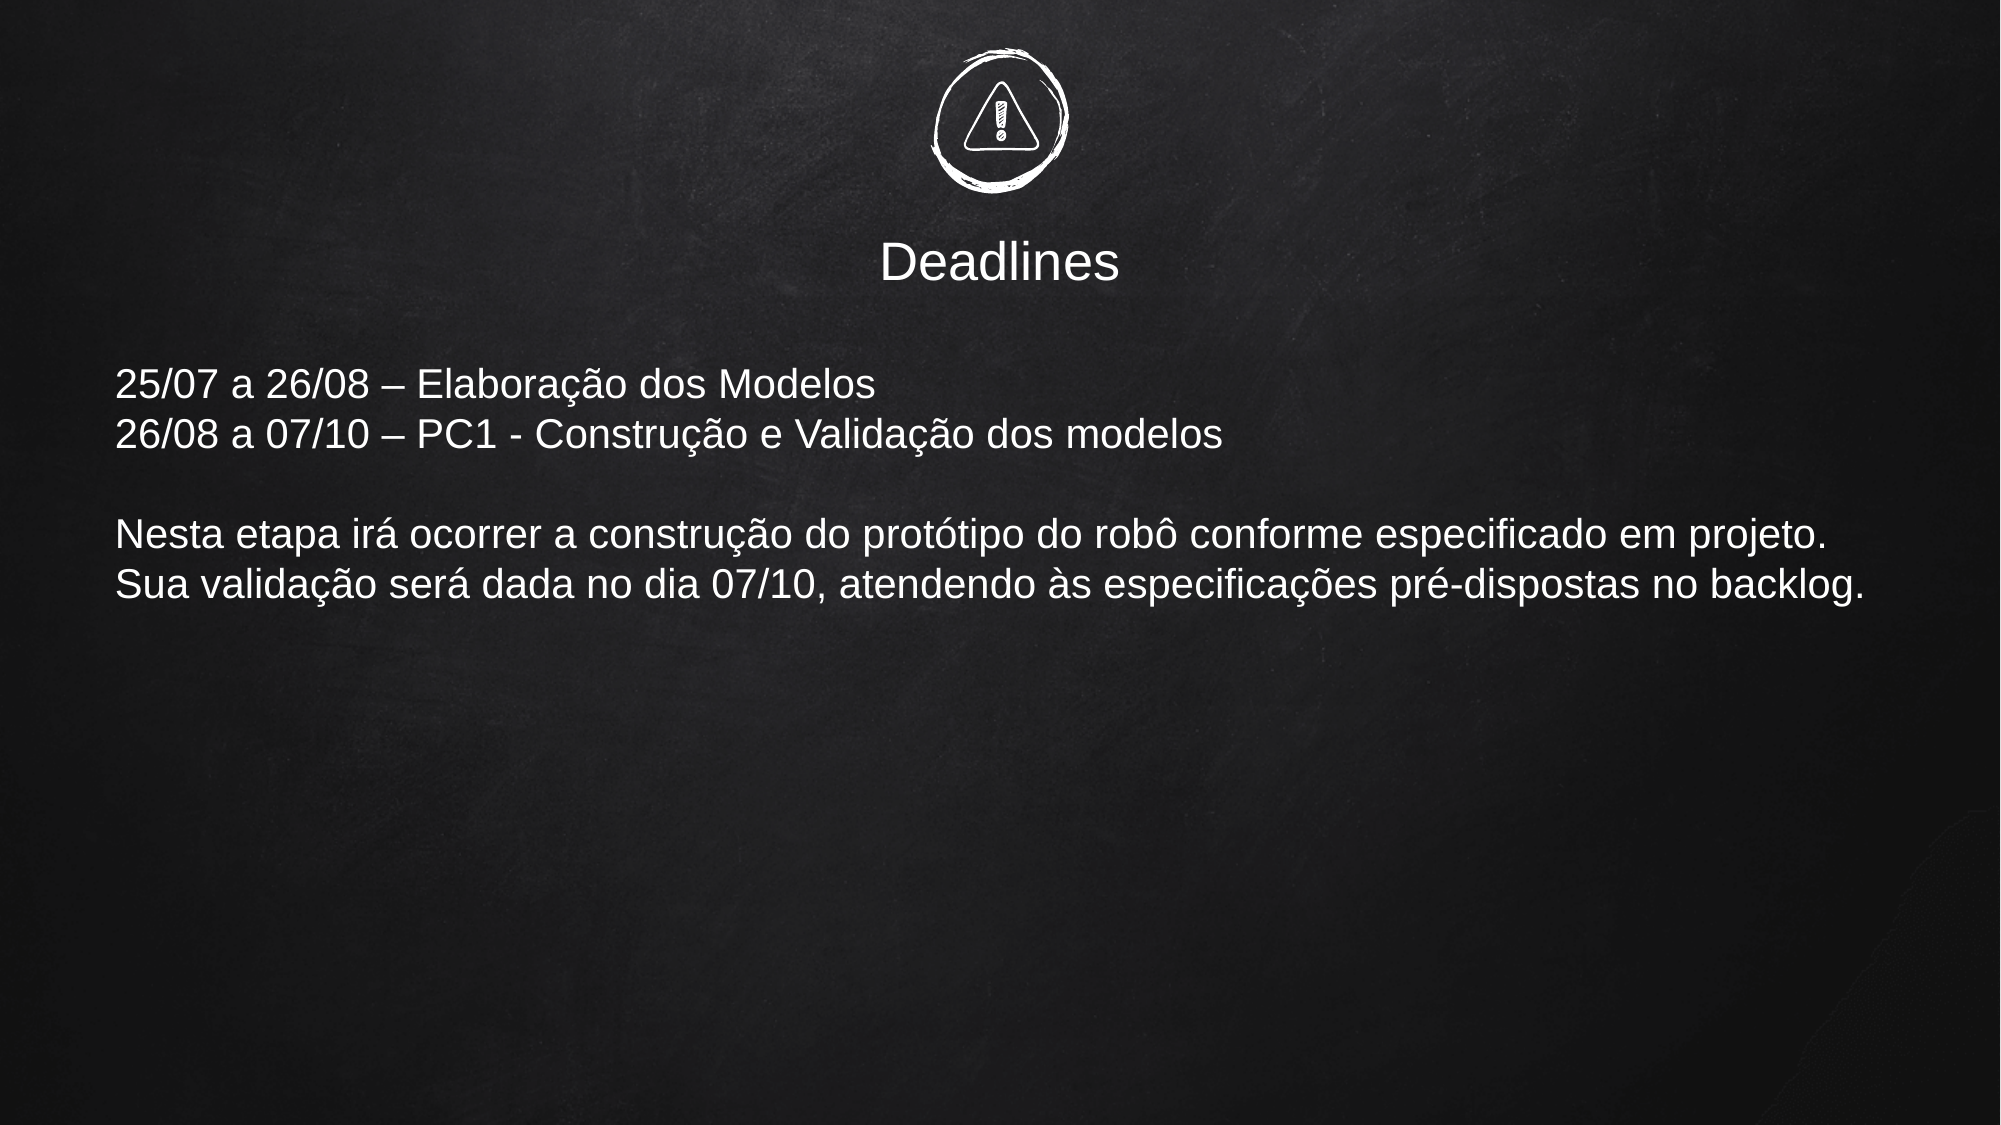

# Deadlines
25/07 a 26/08 – Elaboração dos Modelos
26/08 a 07/10 – PC1 - Construção e Validação dos modelos

Nesta etapa irá ocorrer a construção do protótipo do robô conforme especificado em projeto. Sua validação será dada no dia 07/10, atendendo às especificações pré-dispostas no backlog.